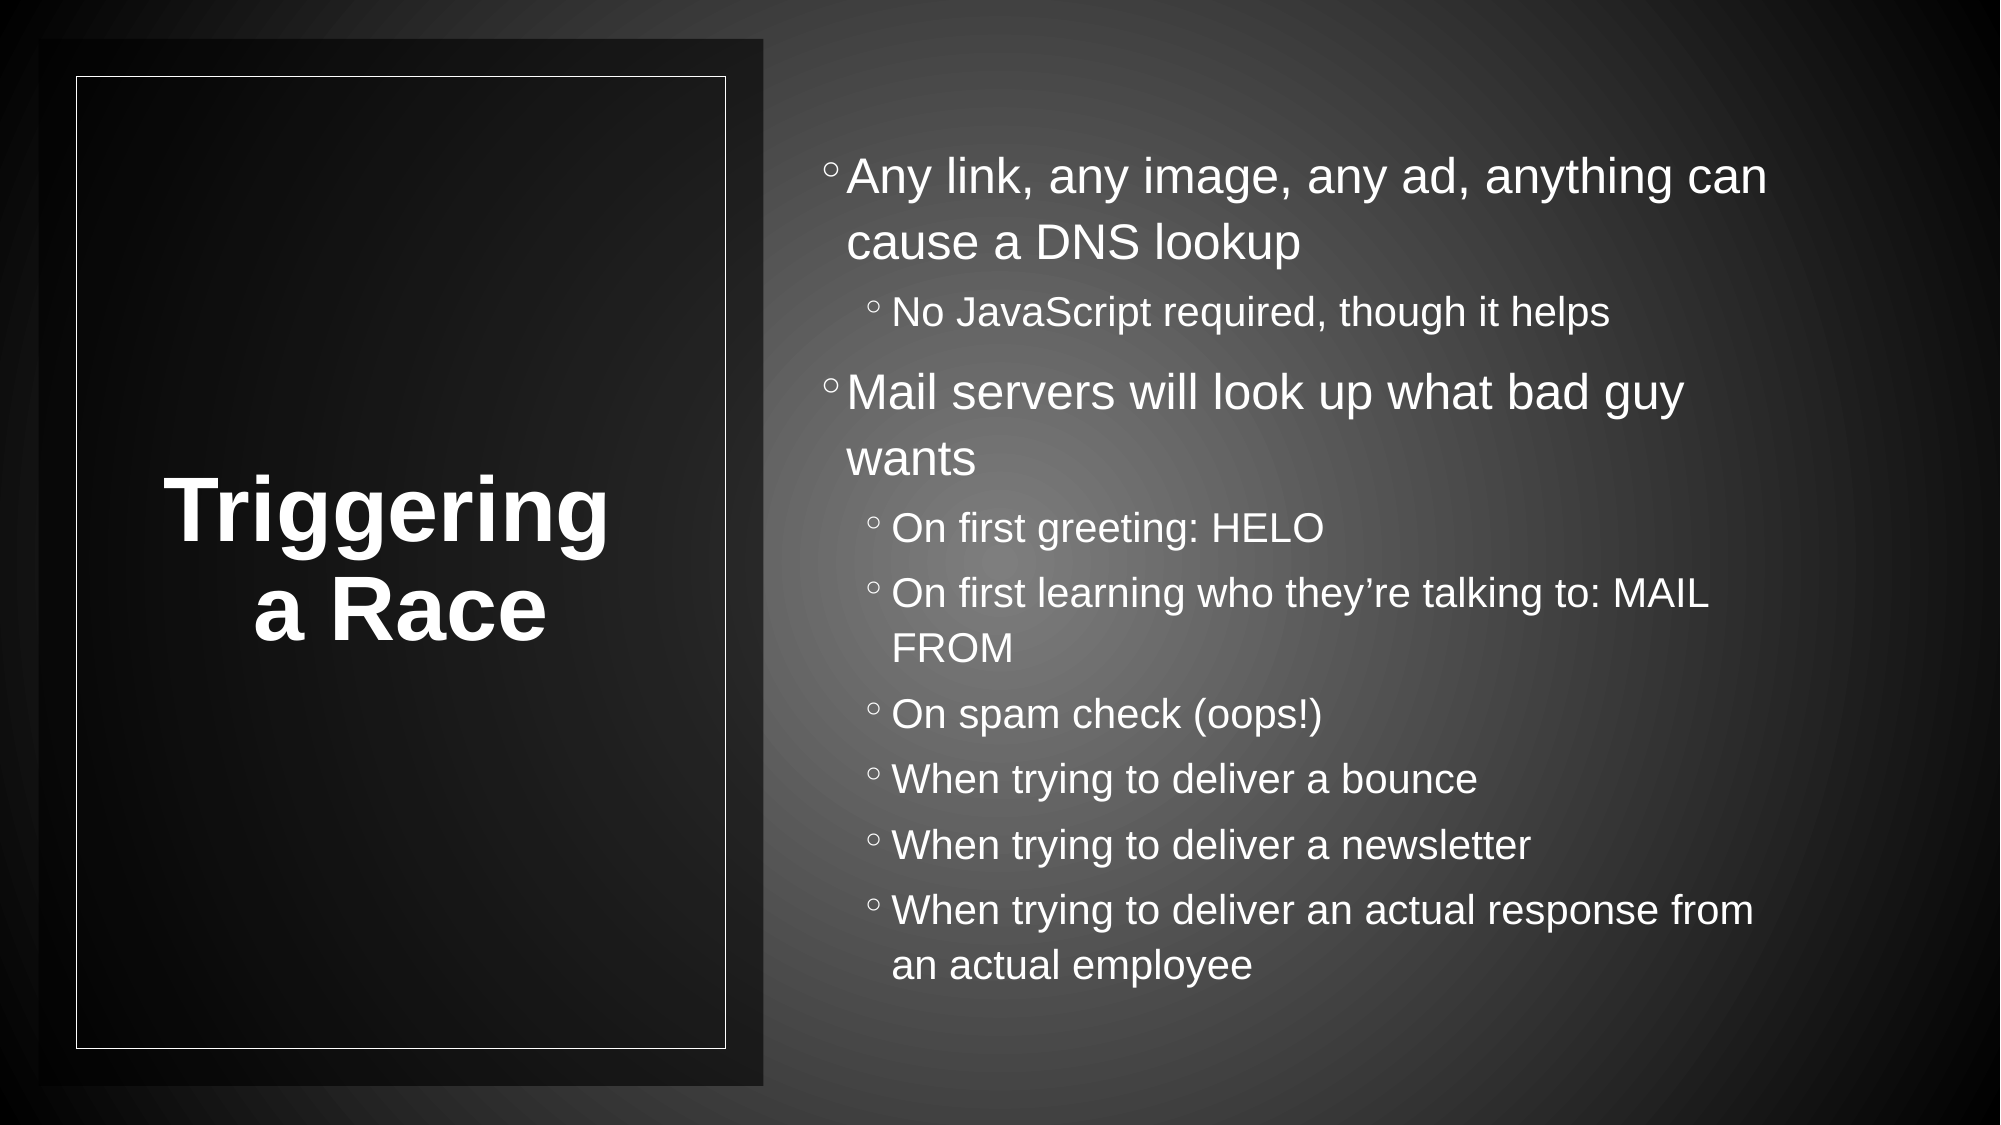

Any link, any image, any ad, anything can cause a DNS lookup
No JavaScript required, though it helps
Mail servers will look up what bad guy wants
On first greeting: HELO
On first learning who they’re talking to: MAIL FROM
On spam check (oops!)
When trying to deliver a bounce
When trying to deliver a newsletter
When trying to deliver an actual response from an actual employee
# Triggering a Race